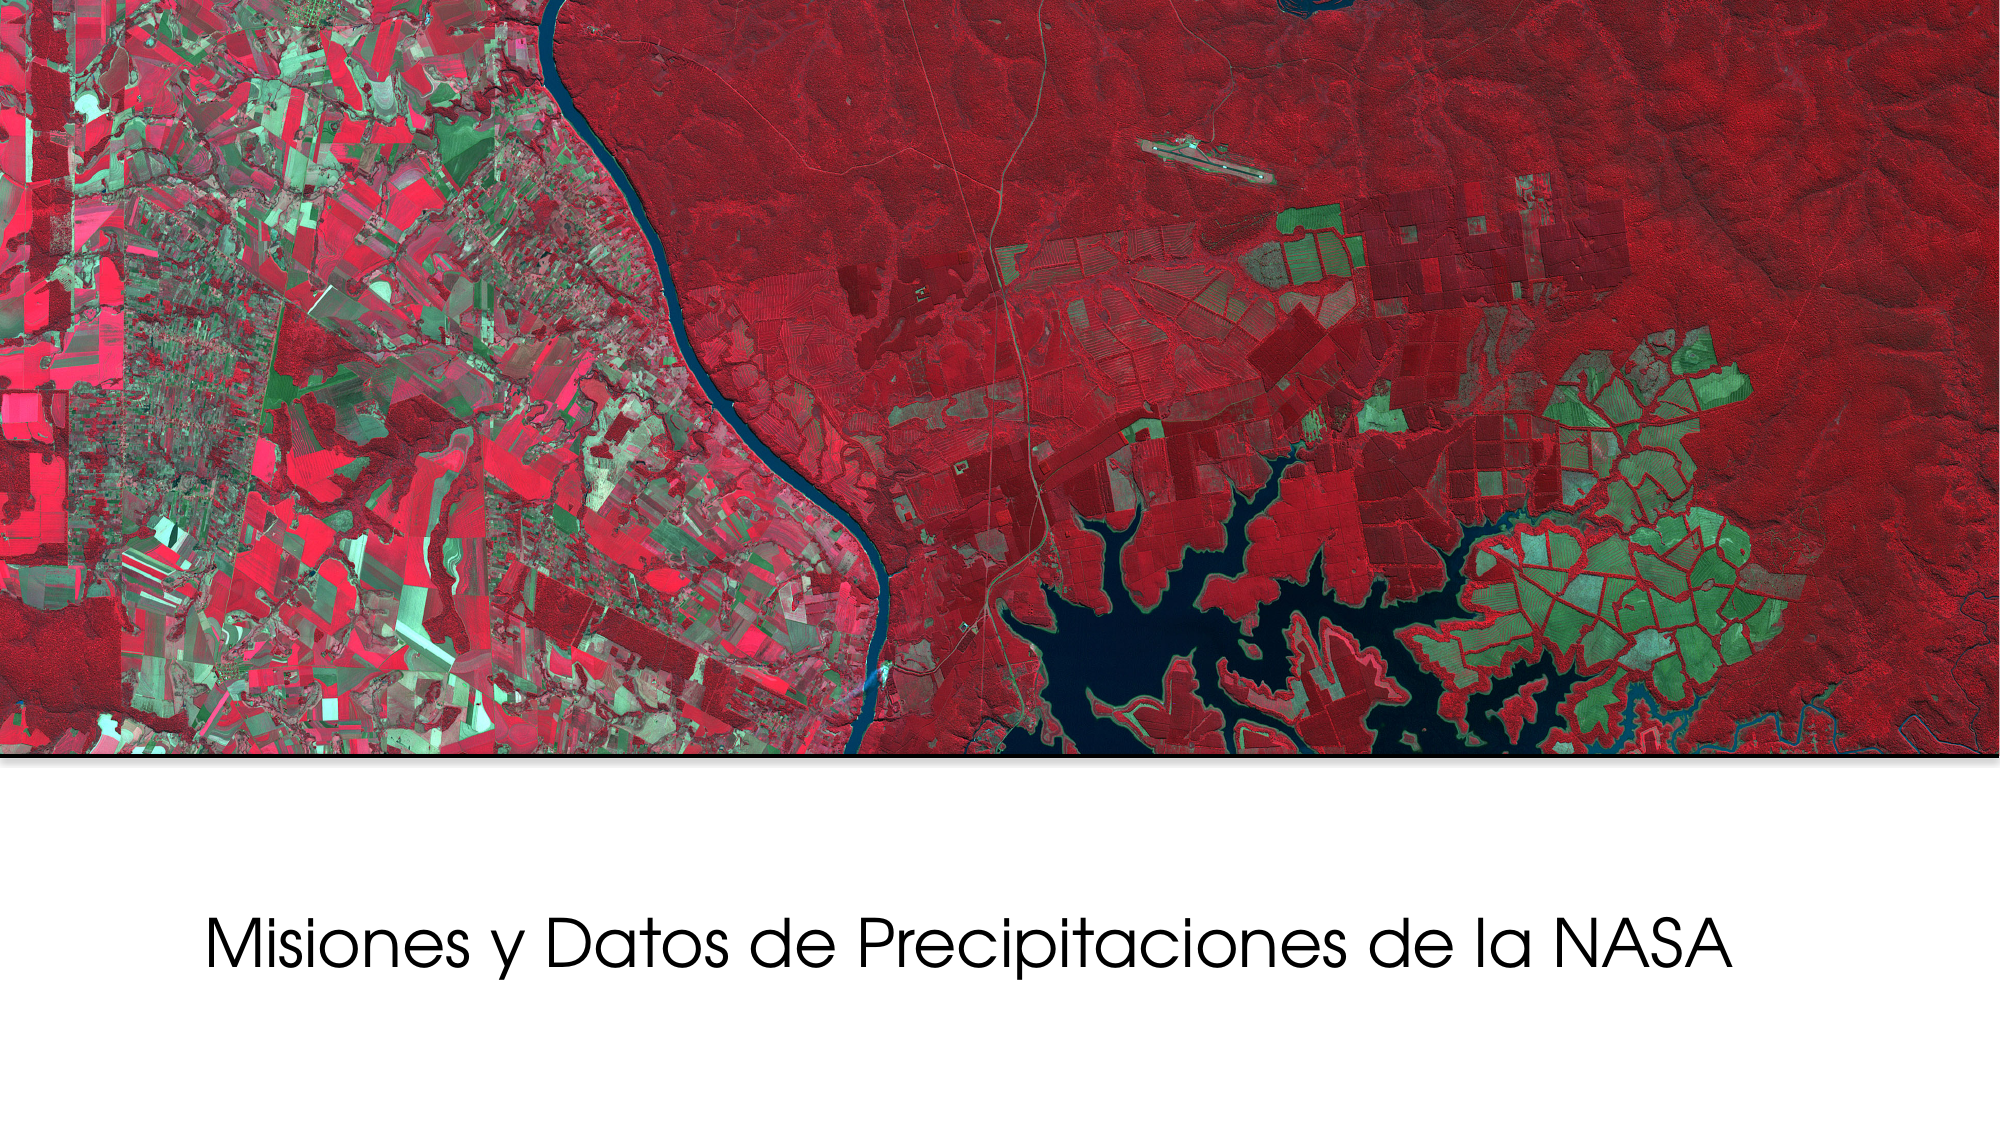

# Misiones y Datos de Precipitaciones de la NASA